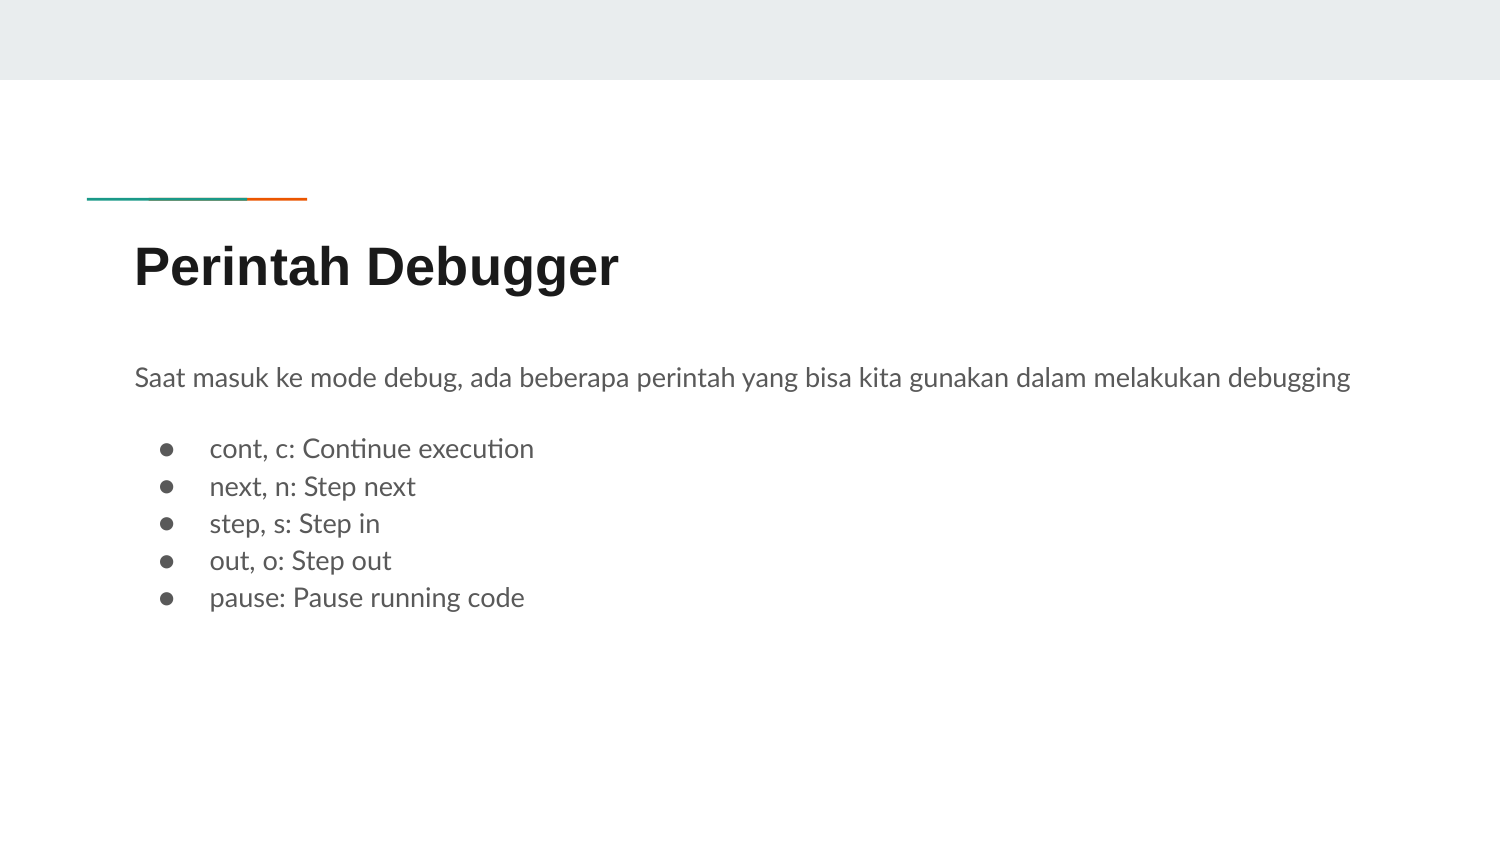

# Perintah Debugger
Saat masuk ke mode debug, ada beberapa perintah yang bisa kita gunakan dalam melakukan debugging
cont, c: Continue execution
next, n: Step next
step, s: Step in
out, o: Step out
pause: Pause running code